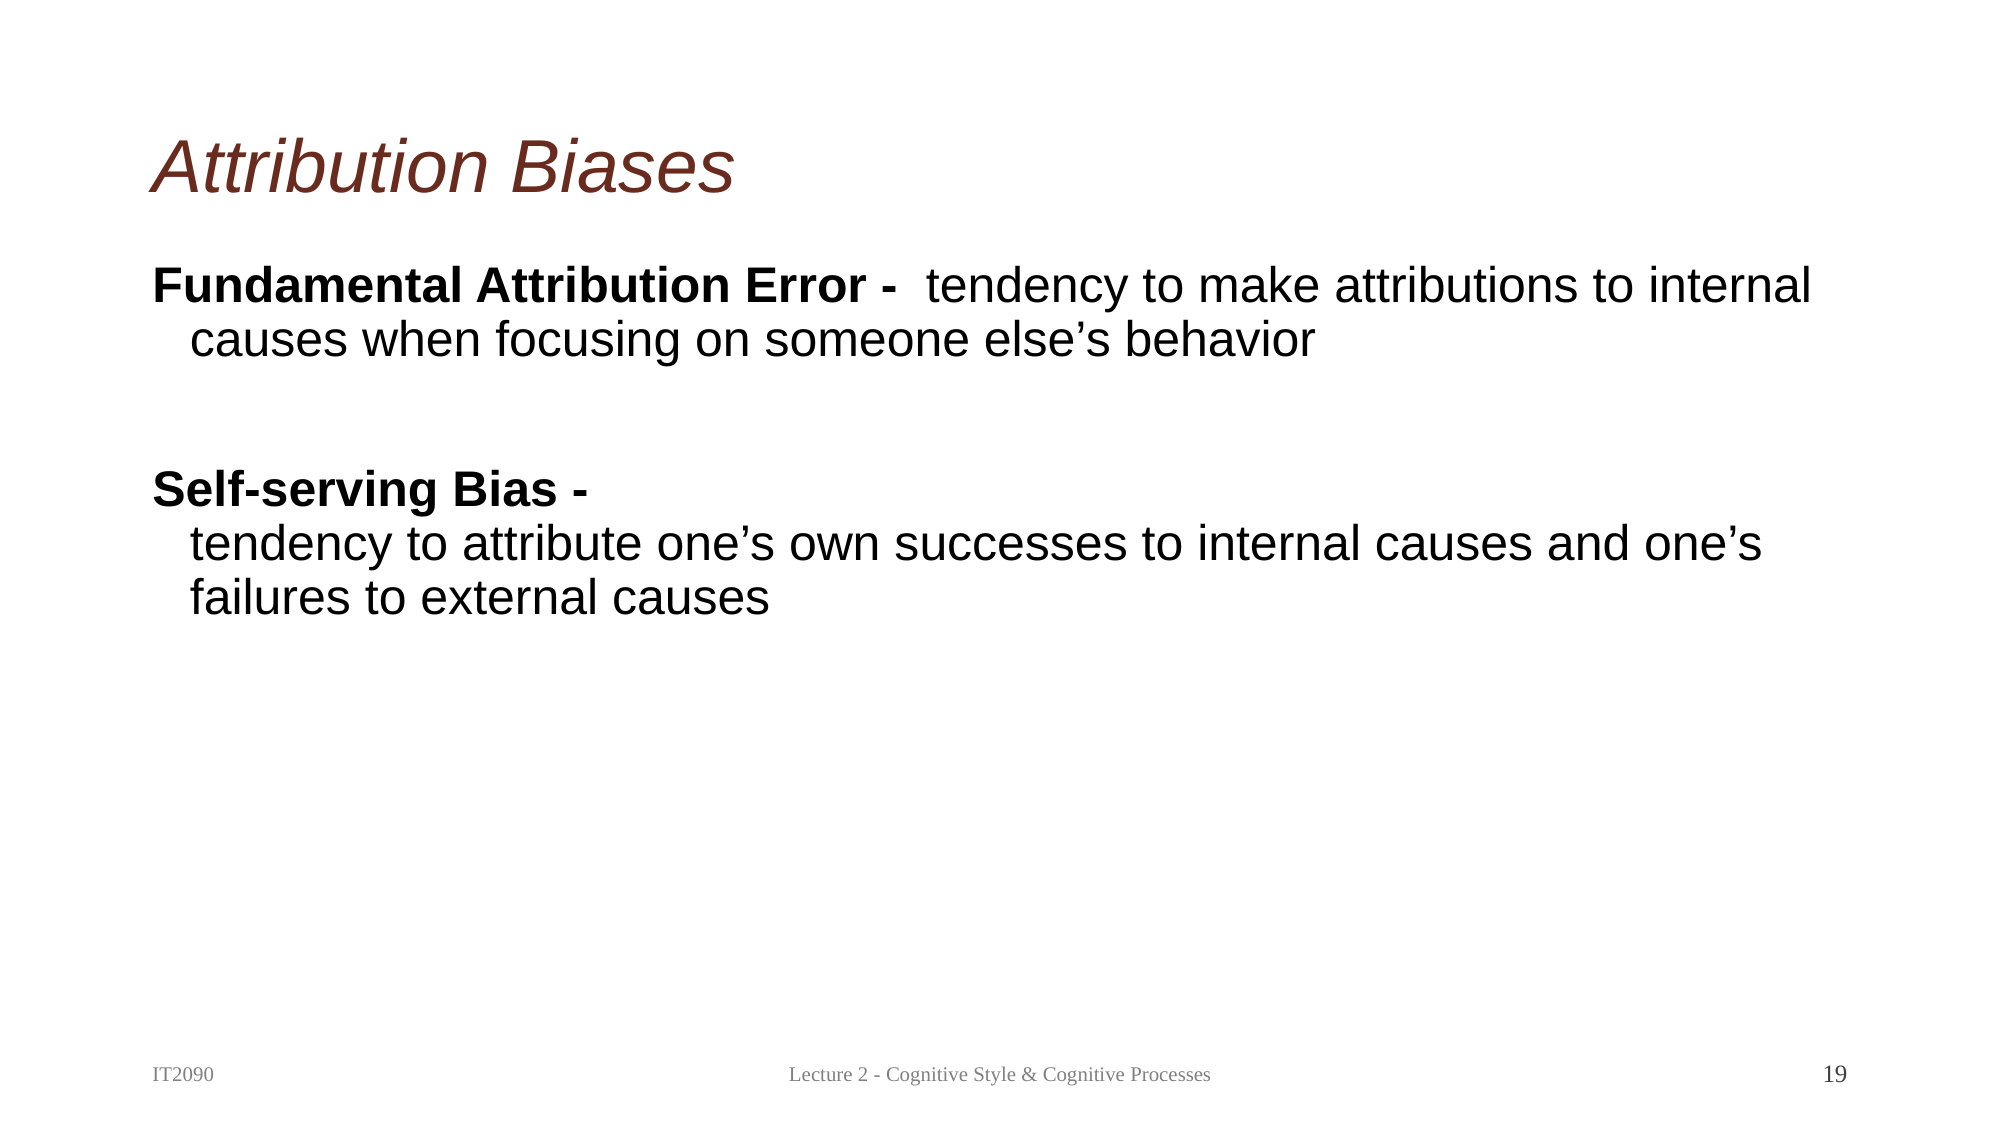

# Attribution Biases
Fundamental Attribution Error -  tendency to make attributions to internal causes when focusing on someone else’s behavior

Self-serving Bias -
tendency to attribute one’s own successes to internal causes and one’s failures to external causes
IT2090
Lecture 2 - Cognitive Style & Cognitive Processes
19